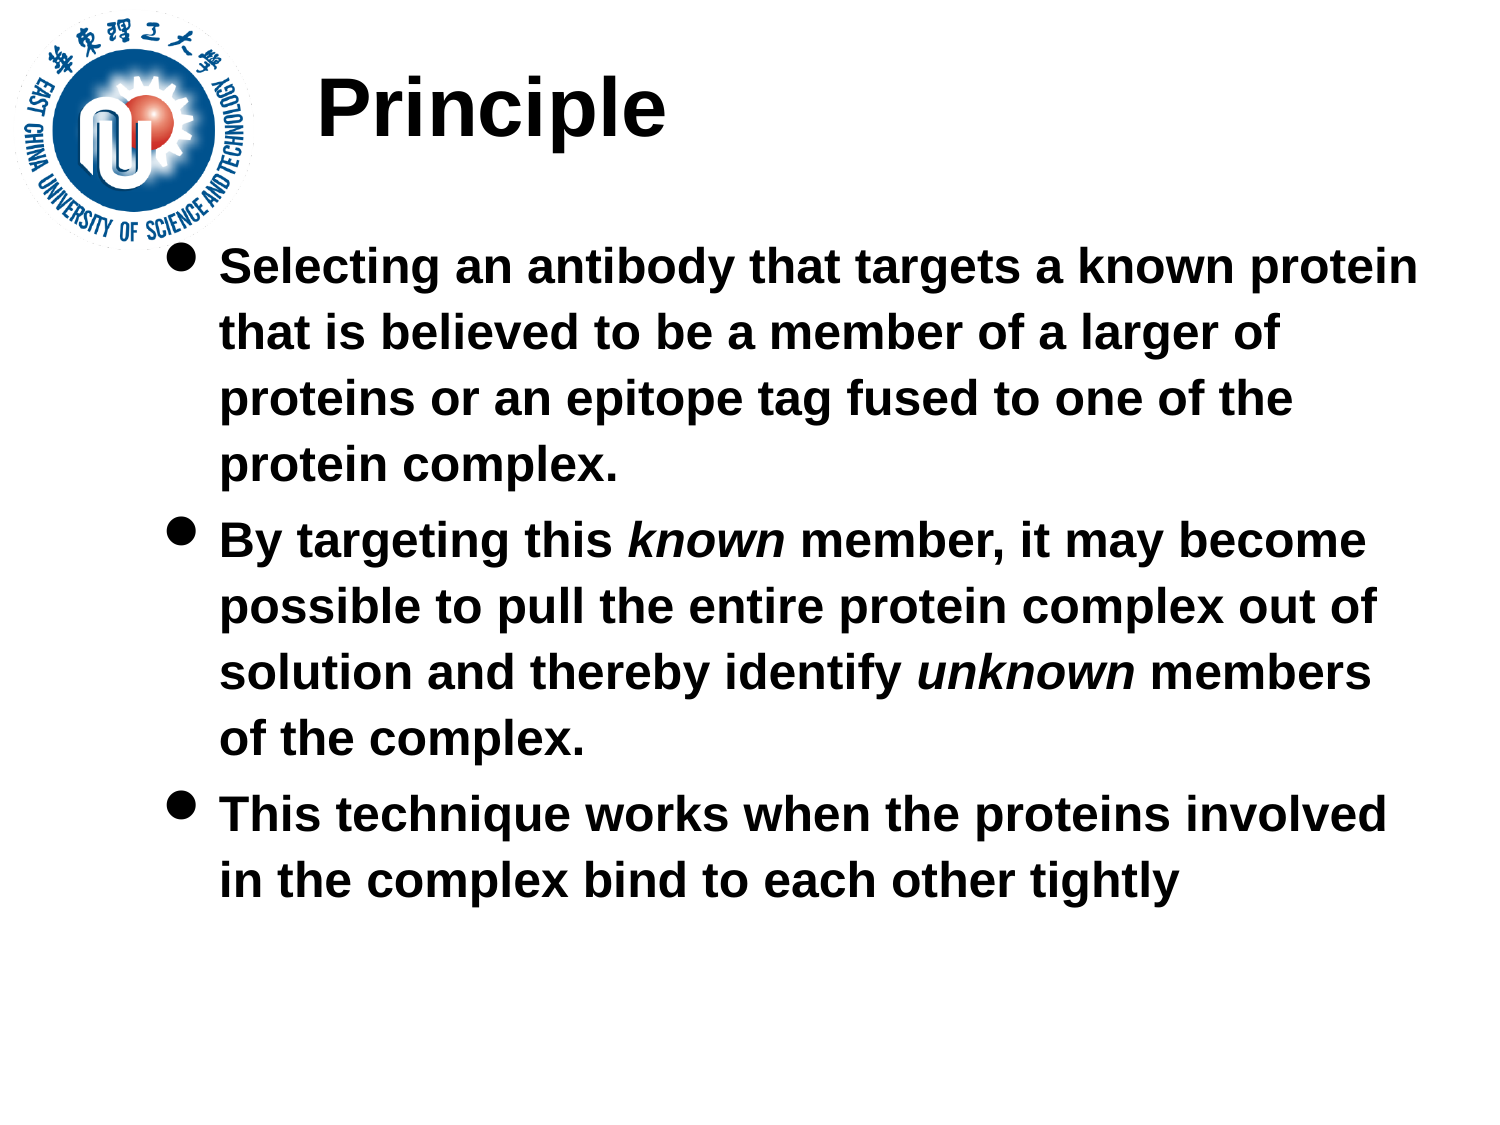

# Principle
Selecting an antibody that targets a known protein that is believed to be a member of a larger of proteins or an epitope tag fused to one of the protein complex.
By targeting this known member, it may become possible to pull the entire protein complex out of solution and thereby identify unknown members of the complex.
This technique works when the proteins involved in the complex bind to each other tightly